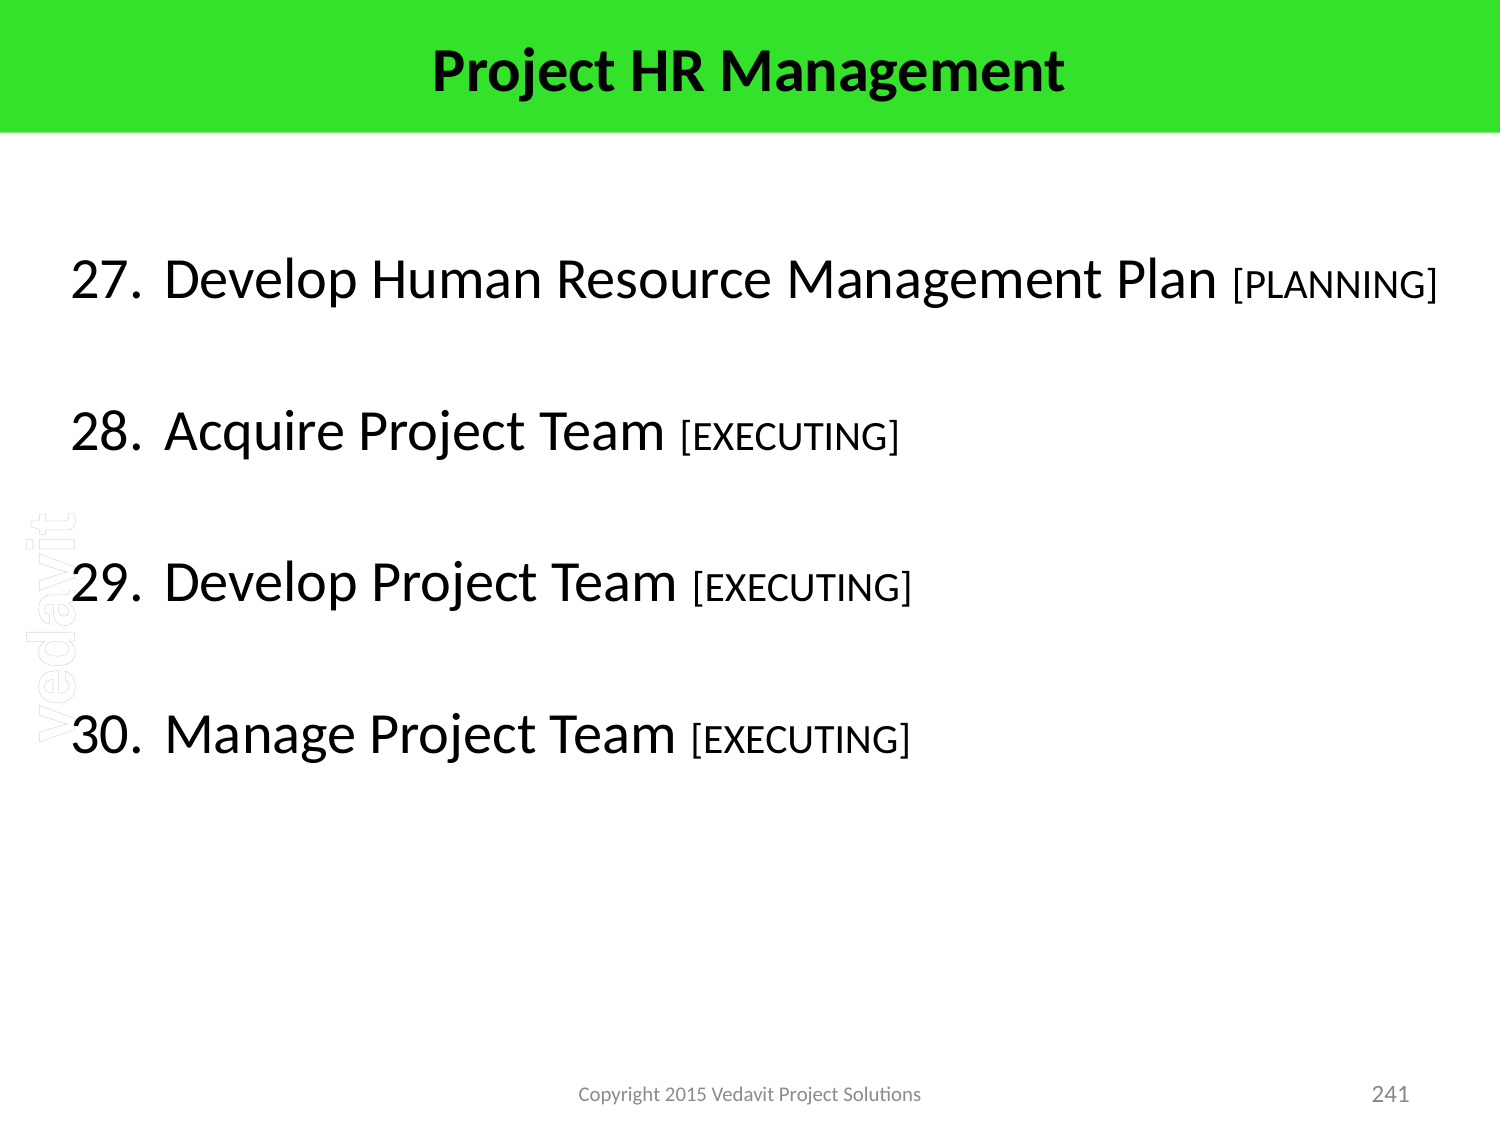

# Project HR Management
Develop Human Resource Management Plan [PLANNING]
Acquire Project Team [EXECUTING]
Develop Project Team [EXECUTING]
Manage Project Team [EXECUTING]

Copyright 2015 Vedavit Project Solutions
241